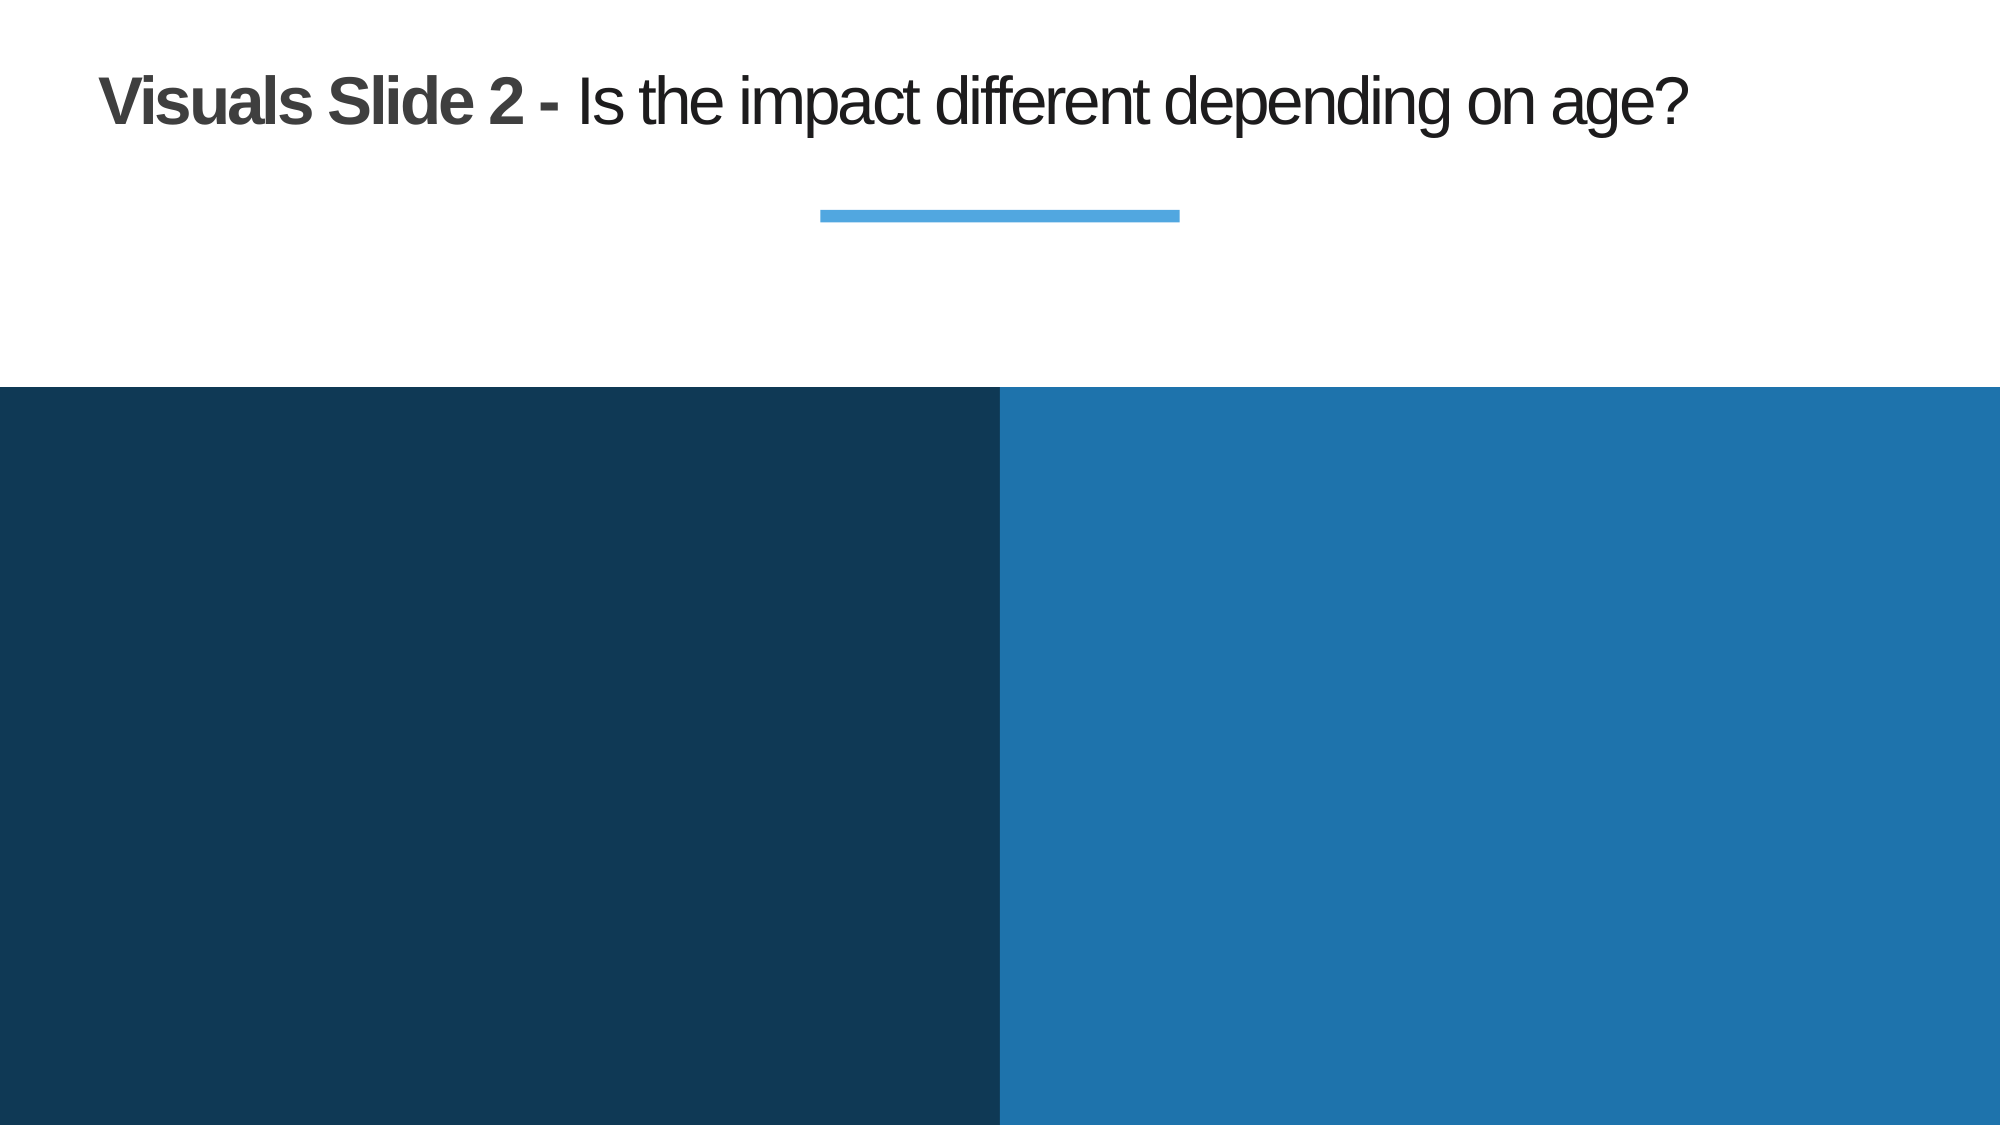

# Visuals Slide 2 - Is the impact different depending on age?